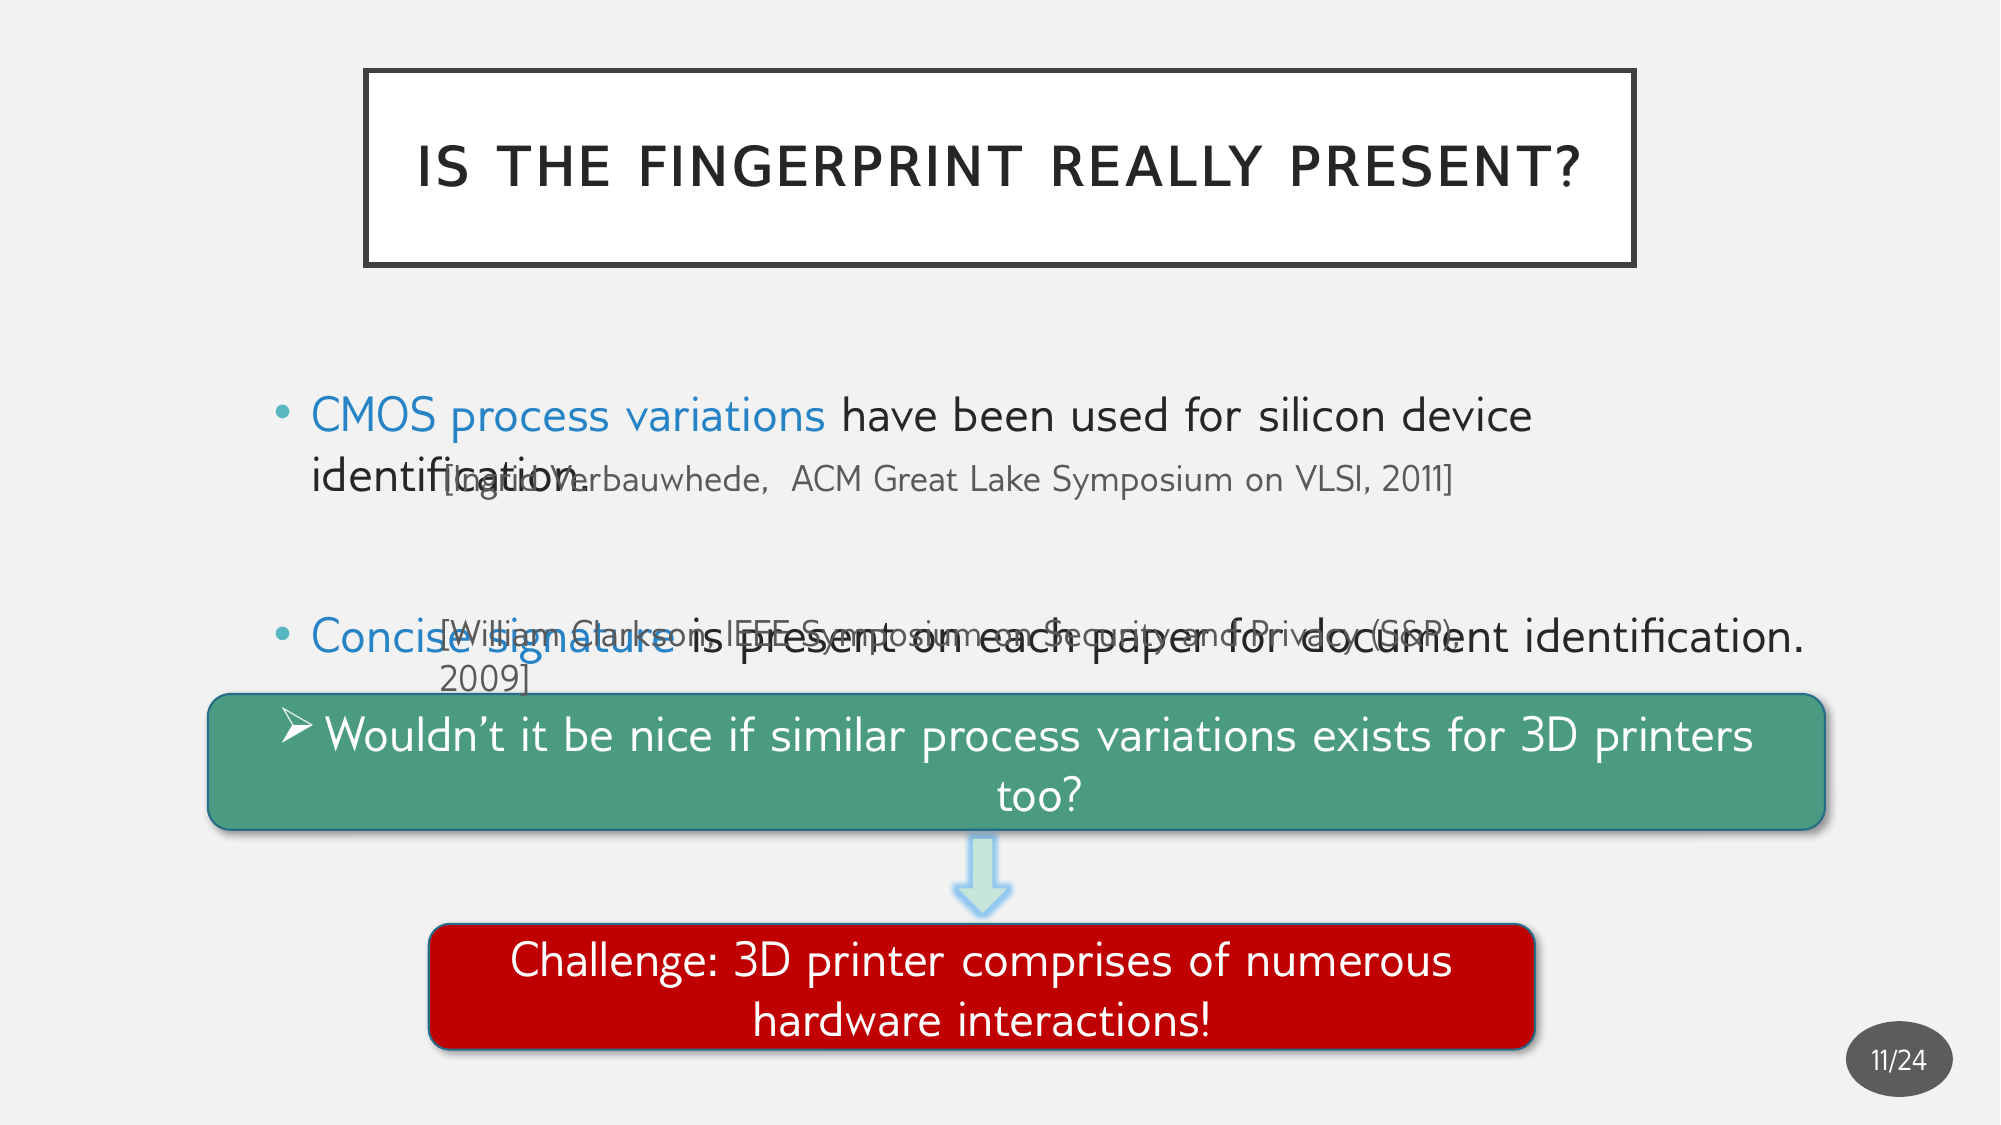

# Is the fingerprint really present?
CMOS process variations have been used for silicon device identification.

Concise signature is present on each paper for document identification.

[Ingrid Verbauwhede,  ACM Great Lake Symposium on VLSI, 2011]
[William Clarkson, IEEE Symposium on Security and Privacy (S&P), 2009]
Wouldn’t it be nice if similar process variations exists for 3D printers too?

Challenge: 3D printer comprises of numerous hardware interactions!
11/24